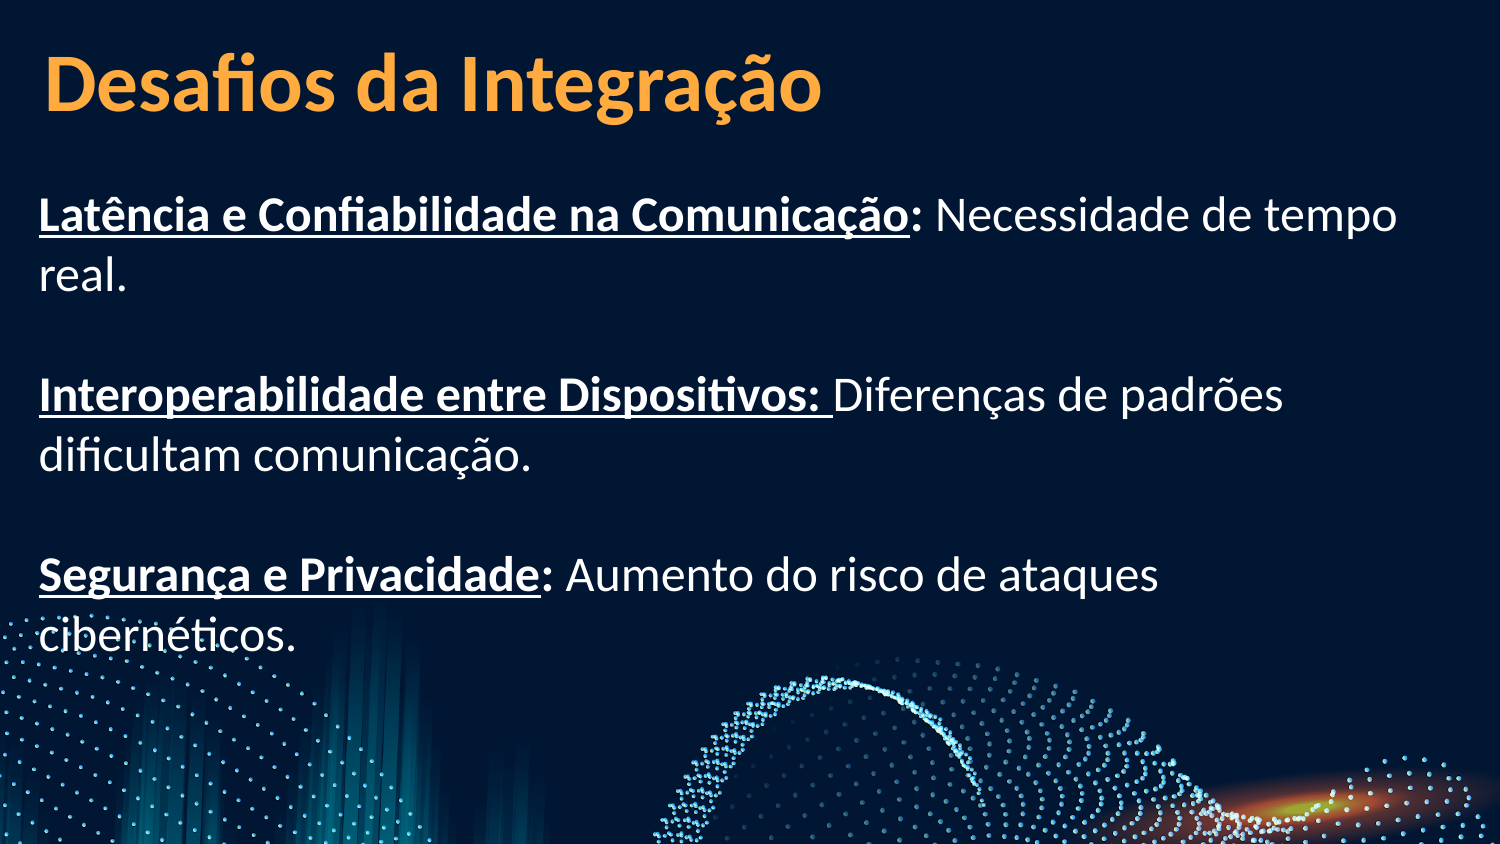

Desafios da Integração
Latência e Confiabilidade na Comunicação: Necessidade de tempo real.

Interoperabilidade entre Dispositivos: Diferenças de padrões dificultam comunicação.

Segurança e Privacidade: Aumento do risco de ataques cibernéticos.